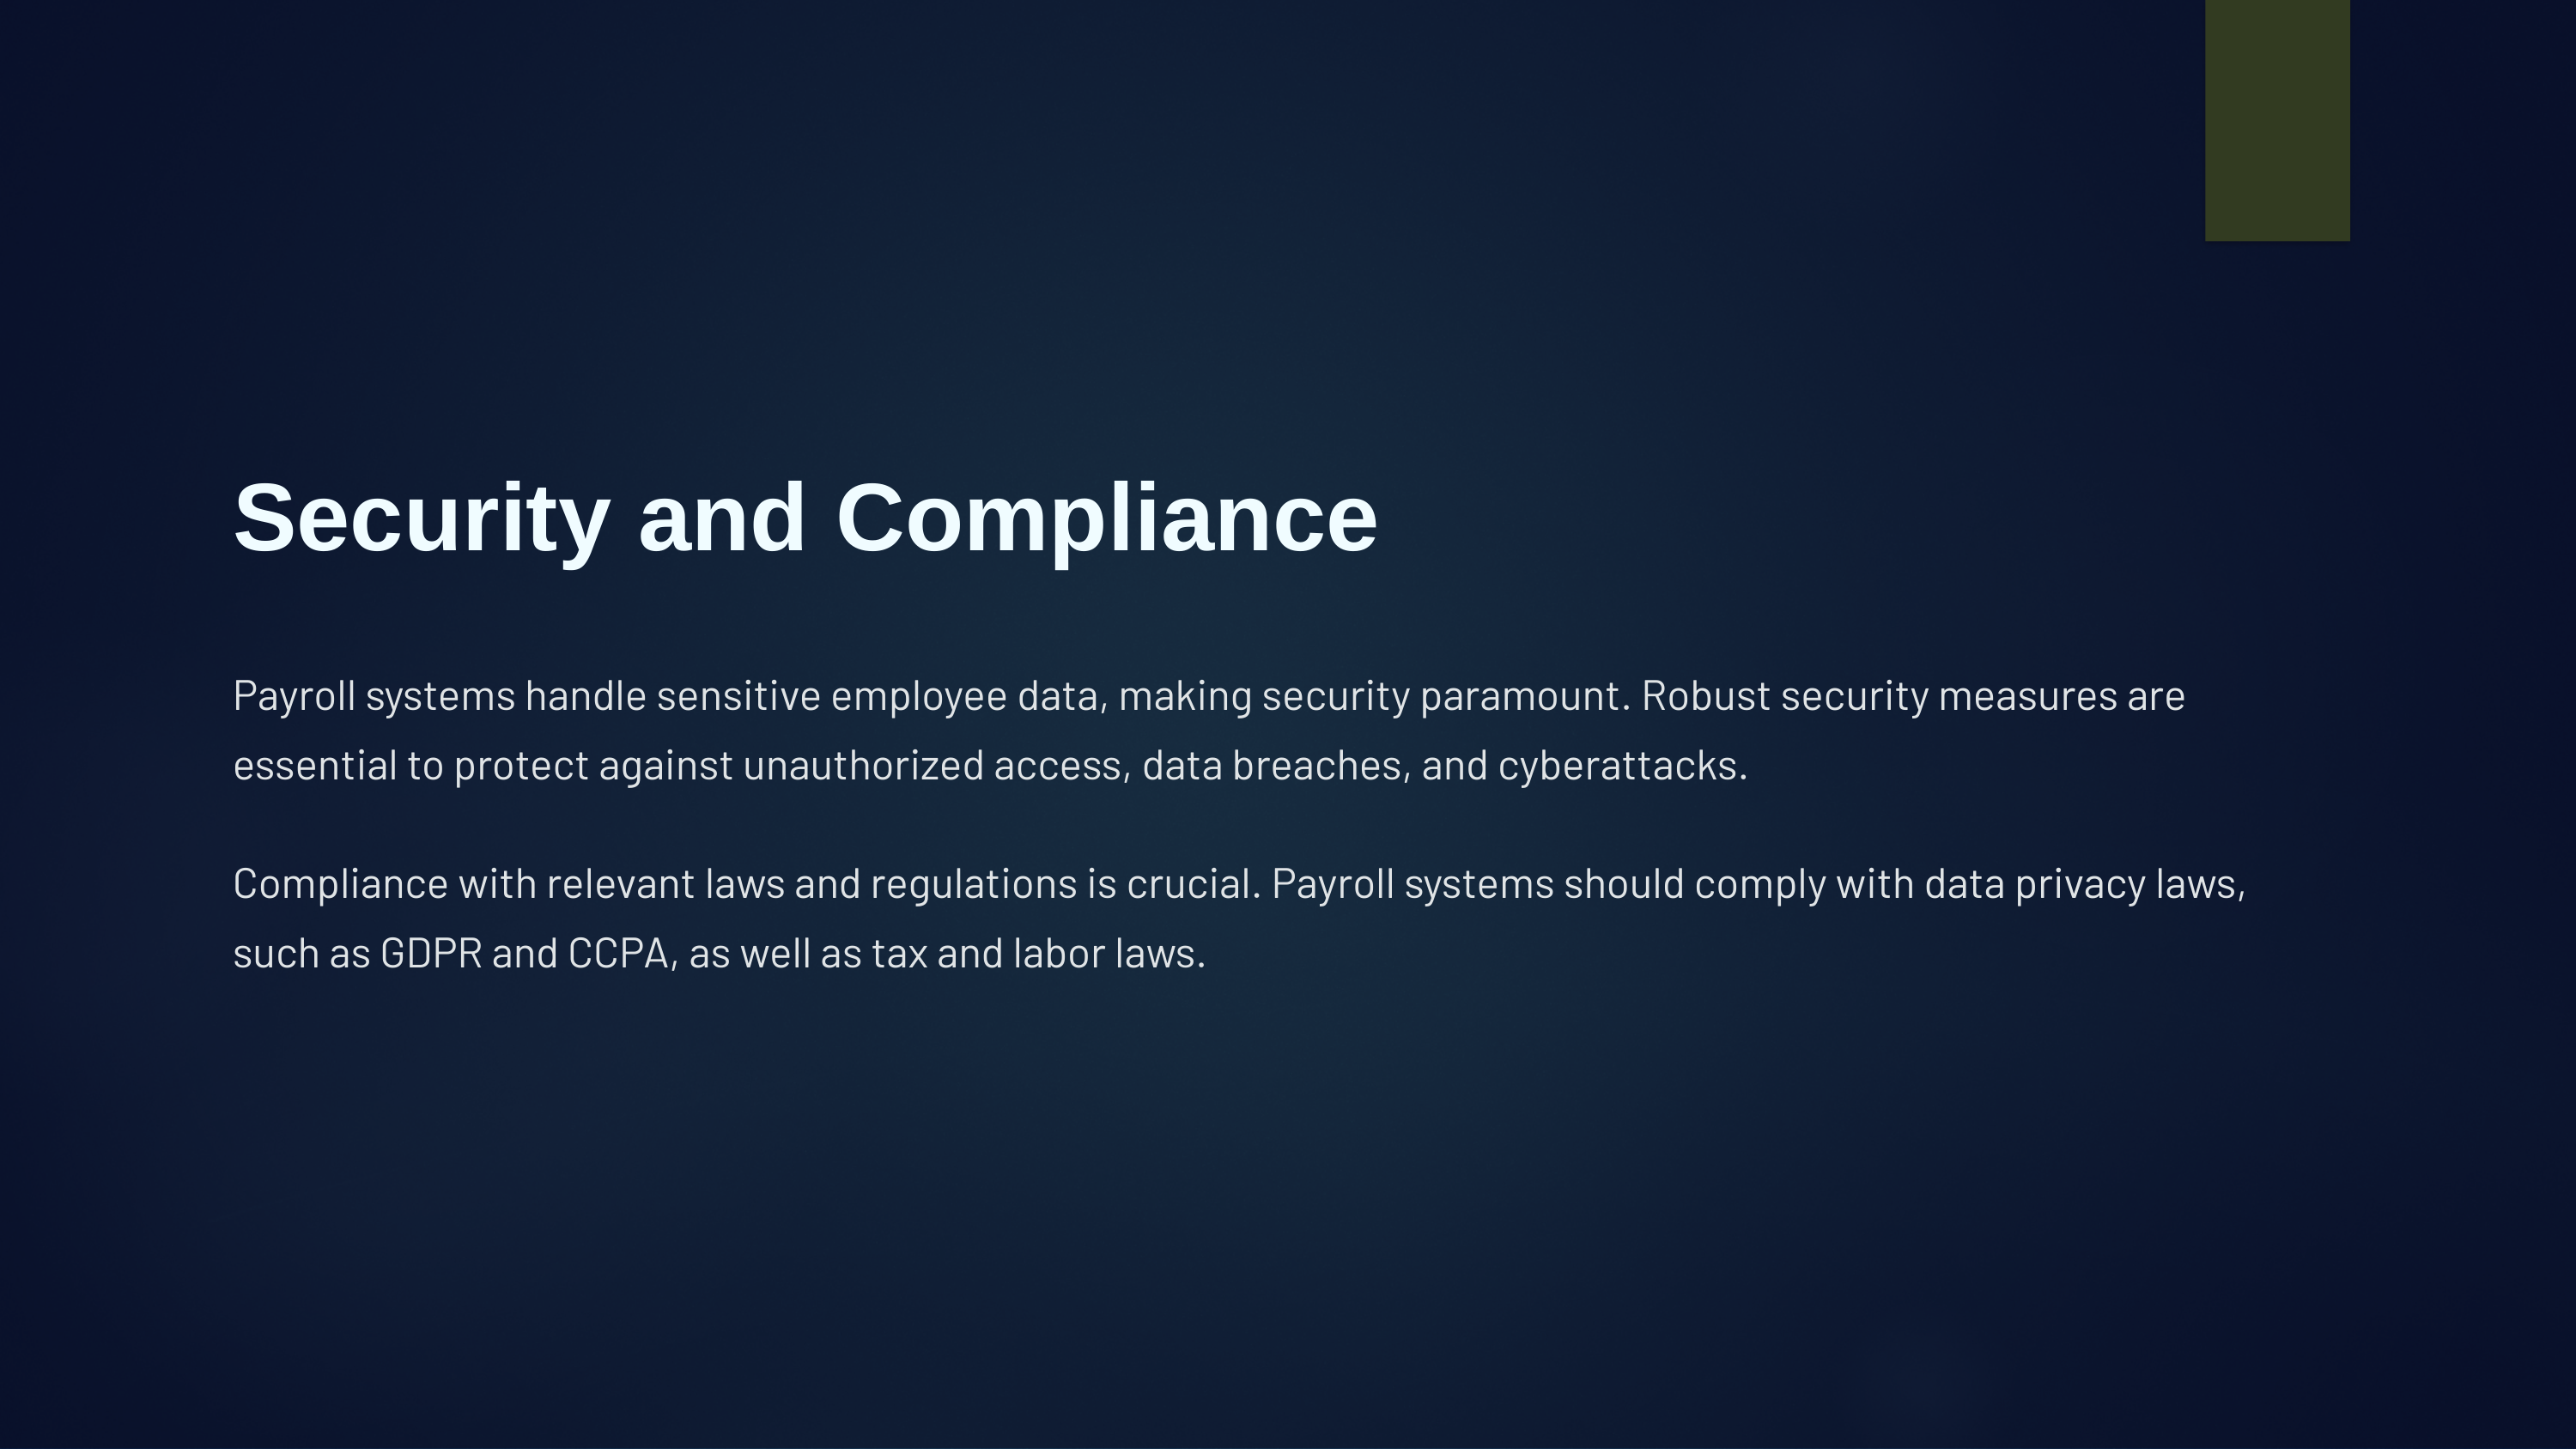

Security and Compliance
Payroll systems handle sensitive employee data, making security paramount. Robust security measures are essential to protect against unauthorized access, data breaches, and cyberattacks.
Compliance with relevant laws and regulations is crucial. Payroll systems should comply with data privacy laws, such as GDPR and CCPA, as well as tax and labor laws.